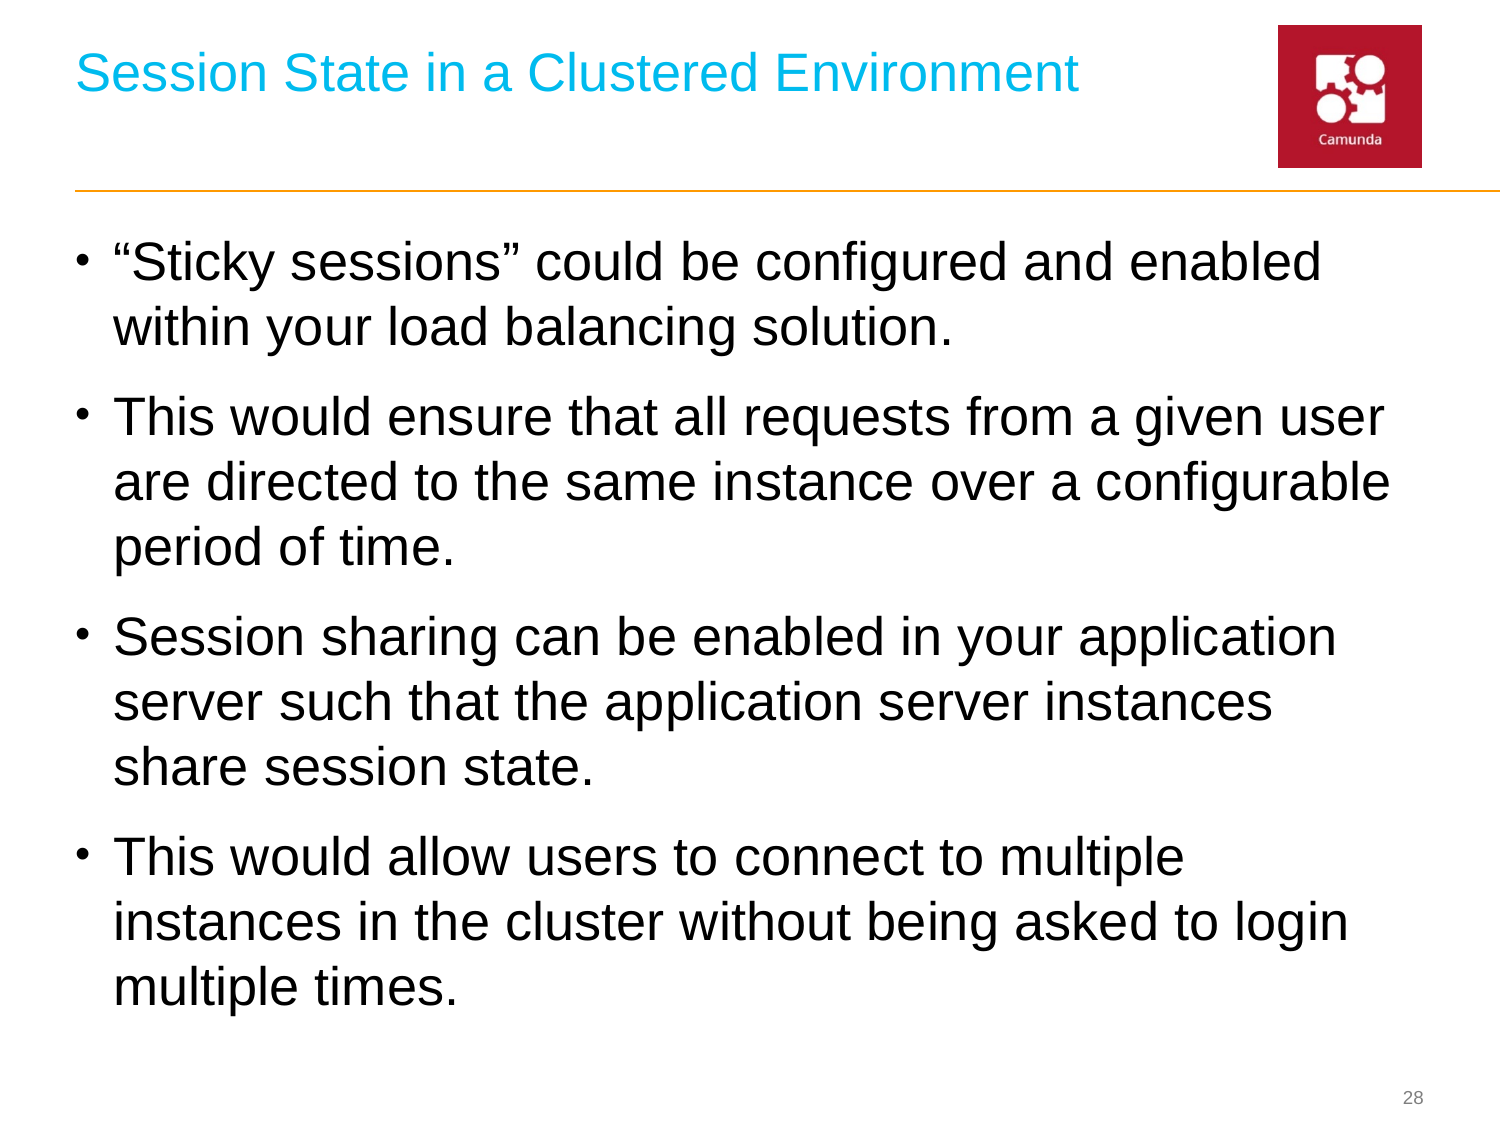

# Session State in a Clustered Environment
“Sticky sessions” could be configured and enabled within your load balancing solution.
This would ensure that all requests from a given user are directed to the same instance over a configurable period of time.
Session sharing can be enabled in your application server such that the application server instances share session state.
This would allow users to connect to multiple instances in the cluster without being asked to login multiple times.